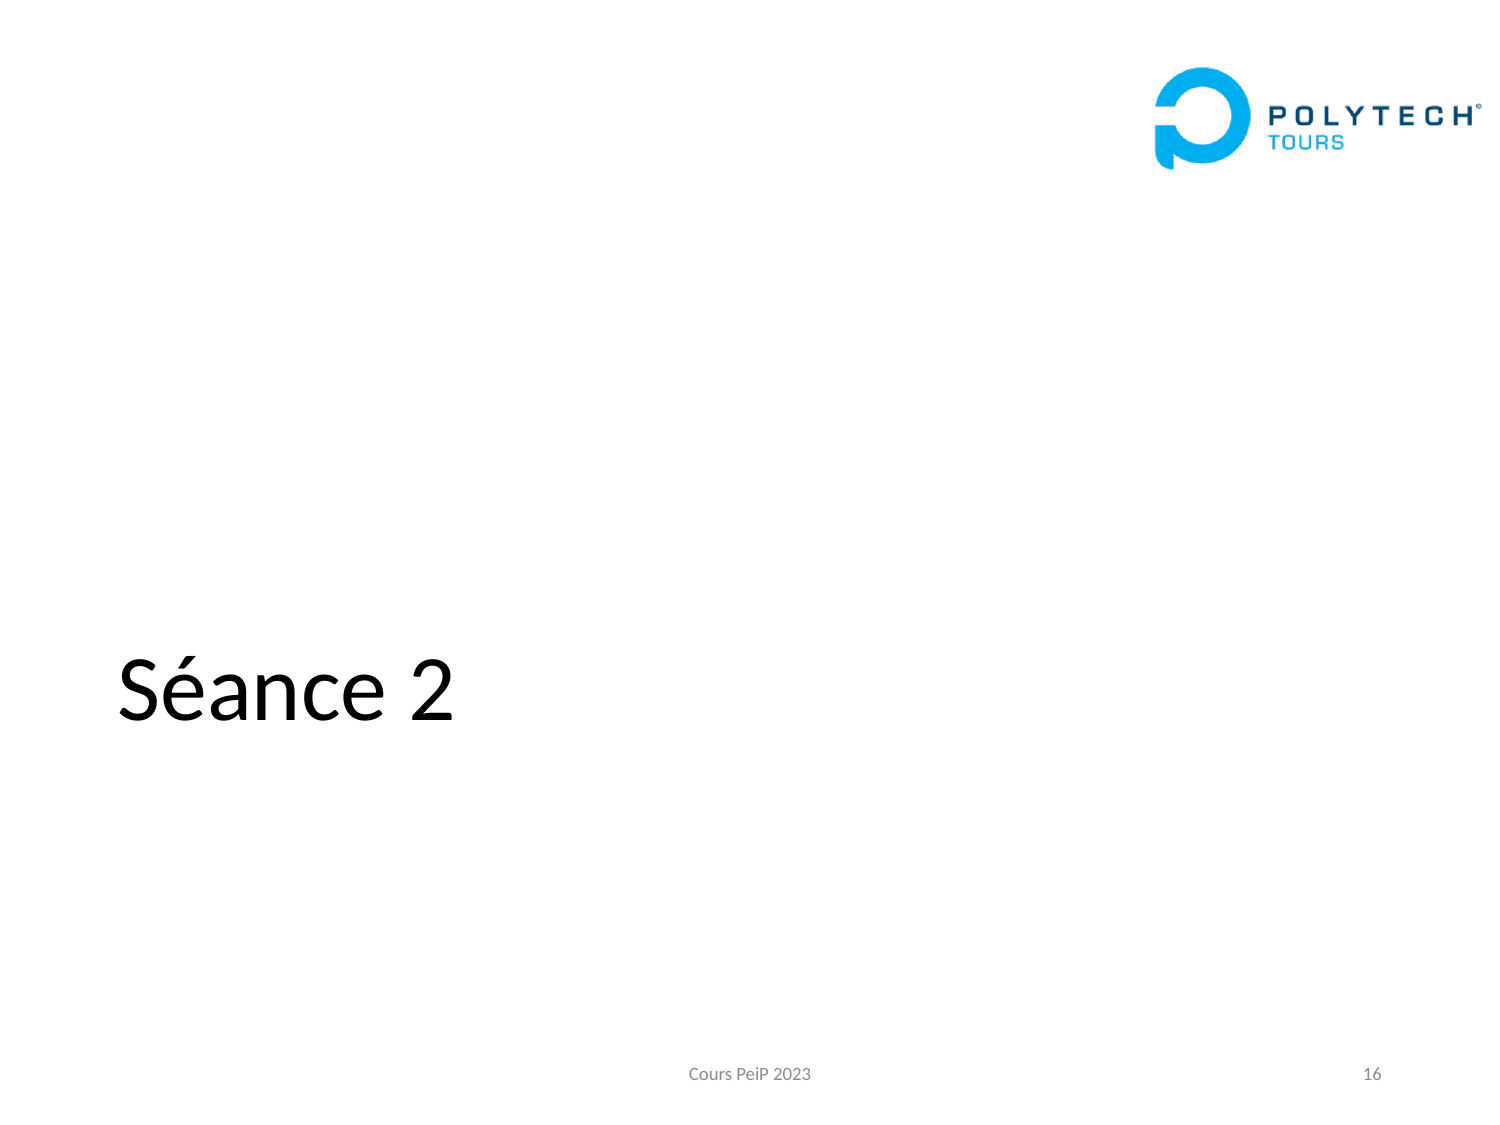

# Séance 2

Cours PeiP 2023
16